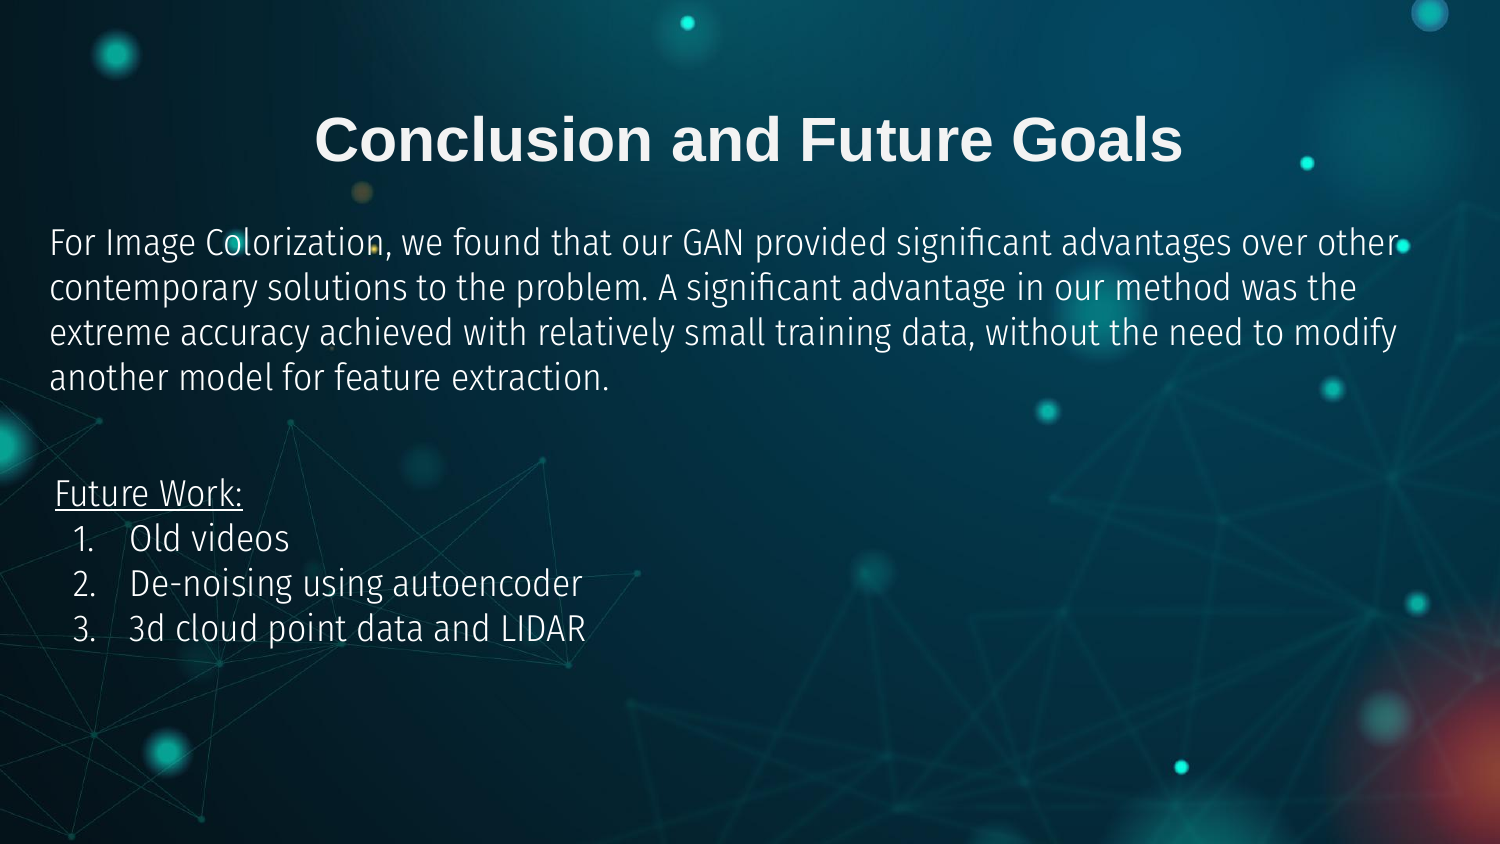

# Conclusion and Future Goals
For Image Colorization, we found that our GAN provided significant advantages over other contemporary solutions to the problem. A significant advantage in our method was the extreme accuracy achieved with relatively small training data, without the need to modify another model for feature extraction.
Future Work:
Old videos
De-noising using autoencoder
3d cloud point data and LIDAR